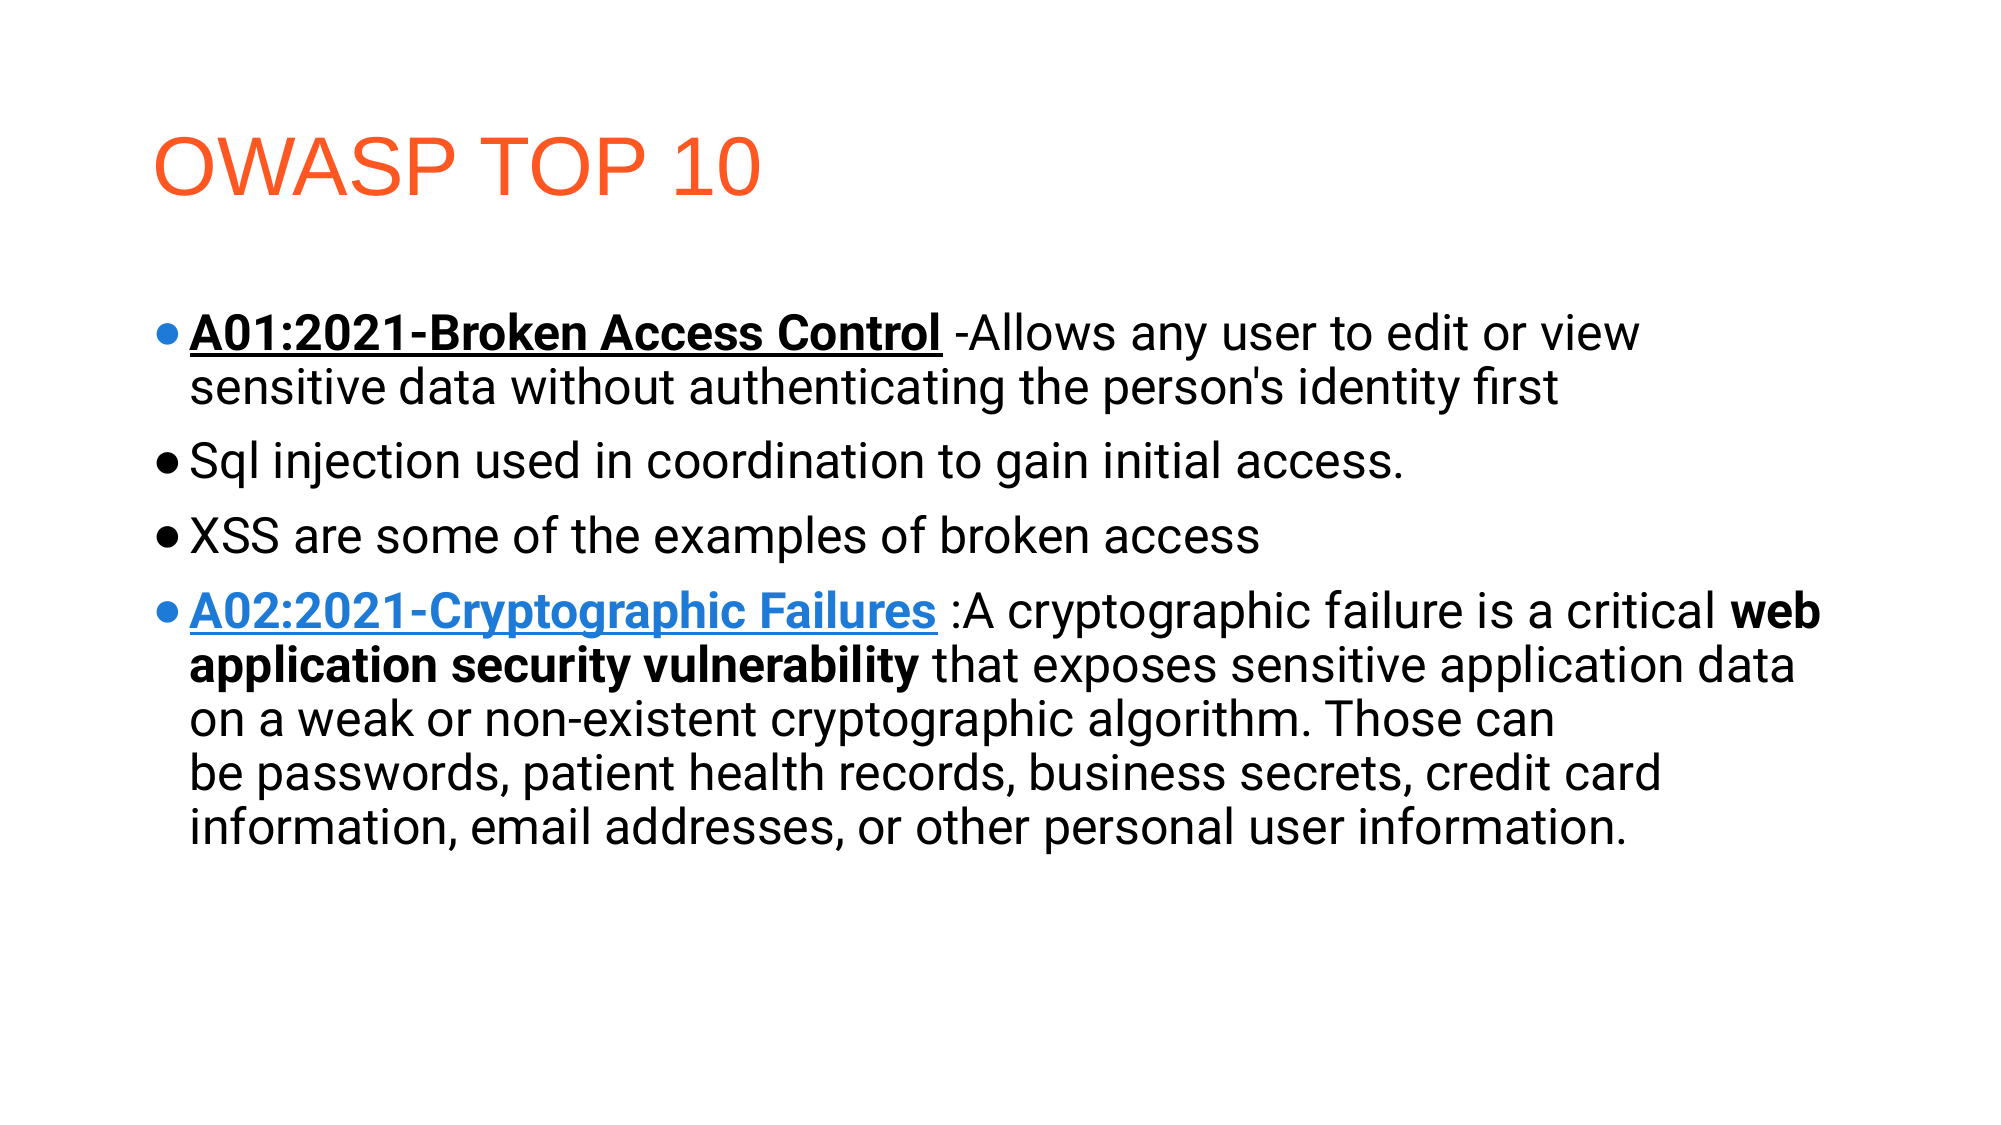

# OWASP TOP 10
A01:2021-Broken Access Control -Allows any user to edit or view sensitive data without authenticating the person's identity first
Sql injection used in coordination to gain initial access.
XSS are some of the examples of broken access
A02:2021-Cryptographic Failures :A cryptographic failure is a critical web application security vulnerability that exposes sensitive application data on a weak or non-existent cryptographic algorithm. Those can be passwords, patient health records, business secrets, credit card information, email addresses, or other personal user information.